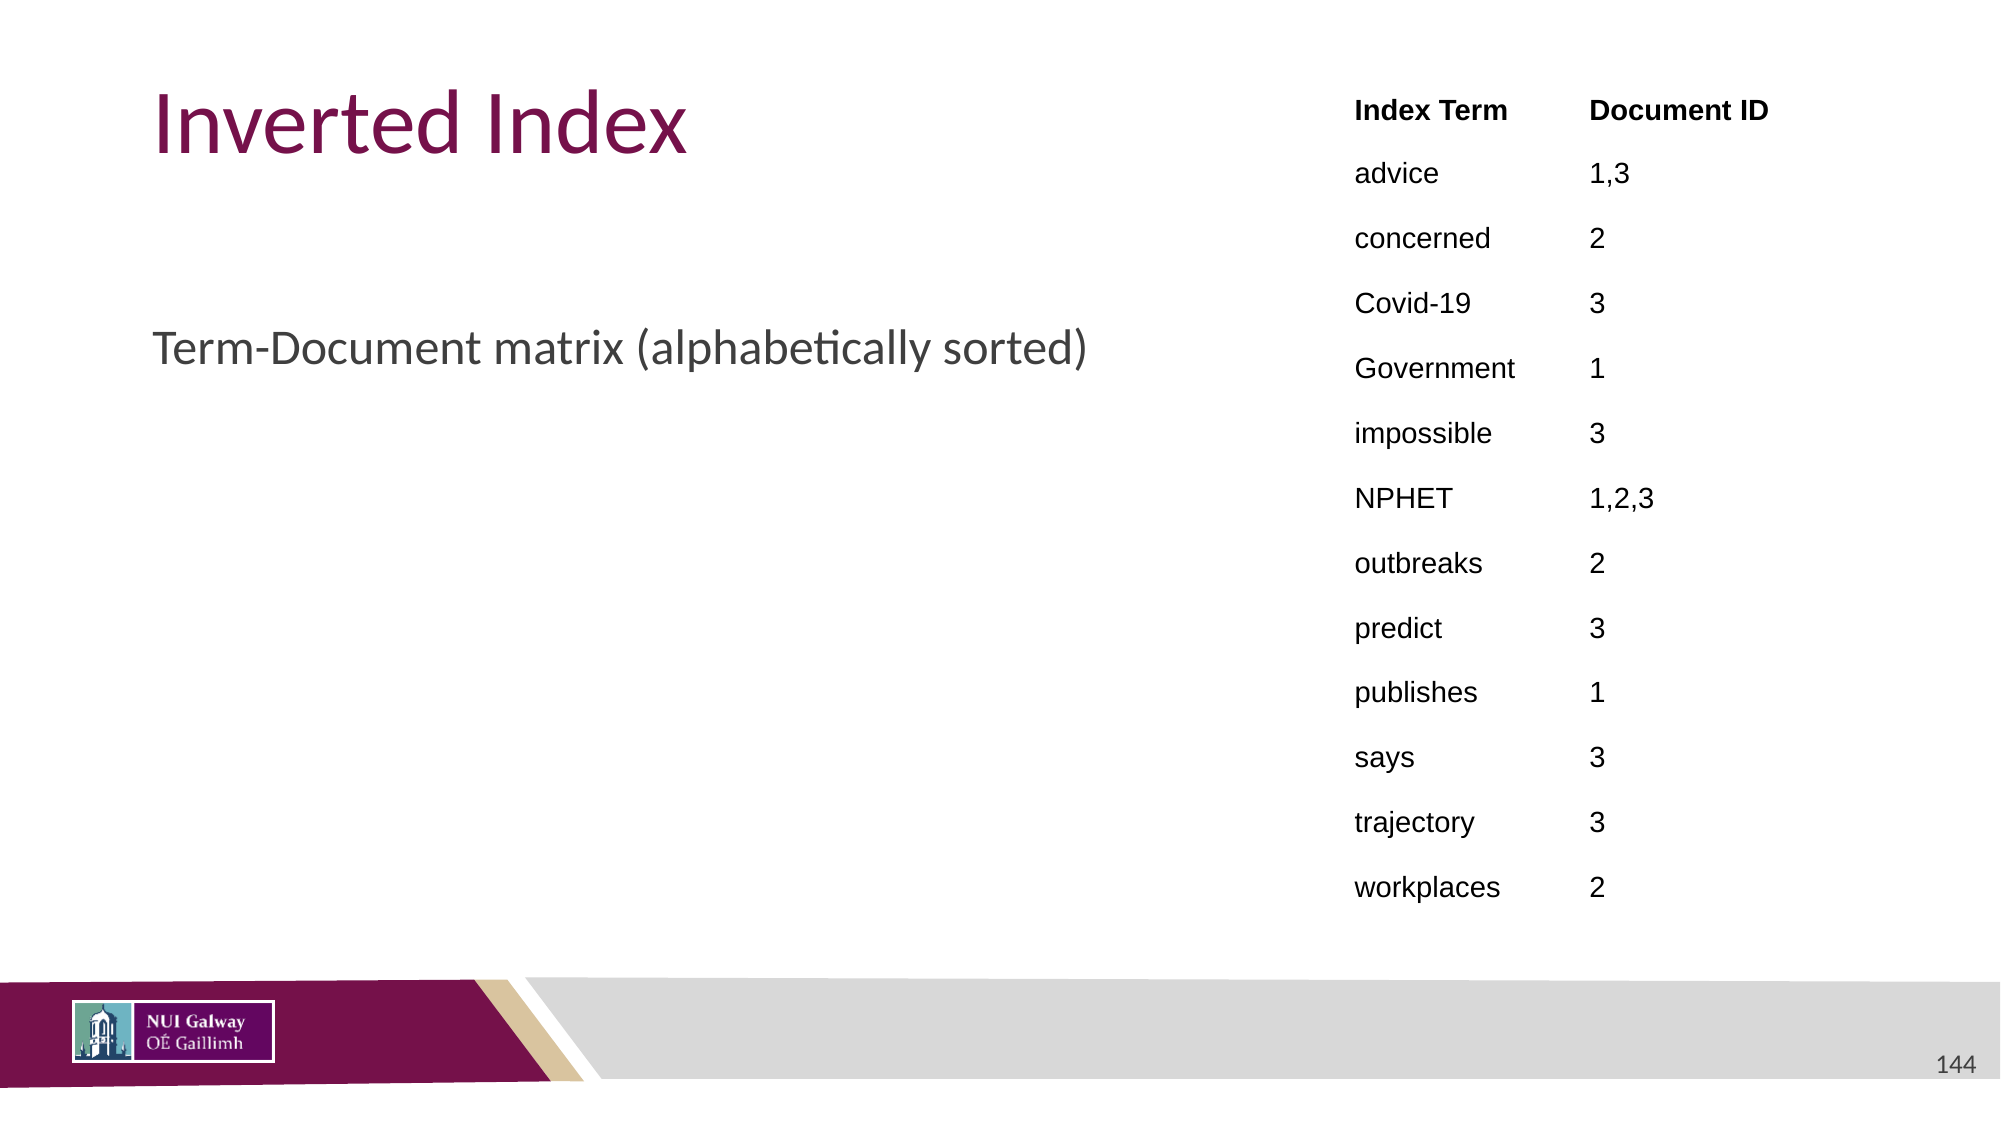

# Inverted Index
| Index Term | Document ID |
| --- | --- |
| advice | 1,3 |
| concerned | 2 |
| Covid-19 | 3 |
| Government | 1 |
| impossible | 3 |
| NPHET | 1,2,3 |
| outbreaks | 2 |
| predict | 3 |
| publishes | 1 |
| says | 3 |
| trajectory | 3 |
| workplaces | 2 |
Term-Document matrix (alphabetically sorted)
144